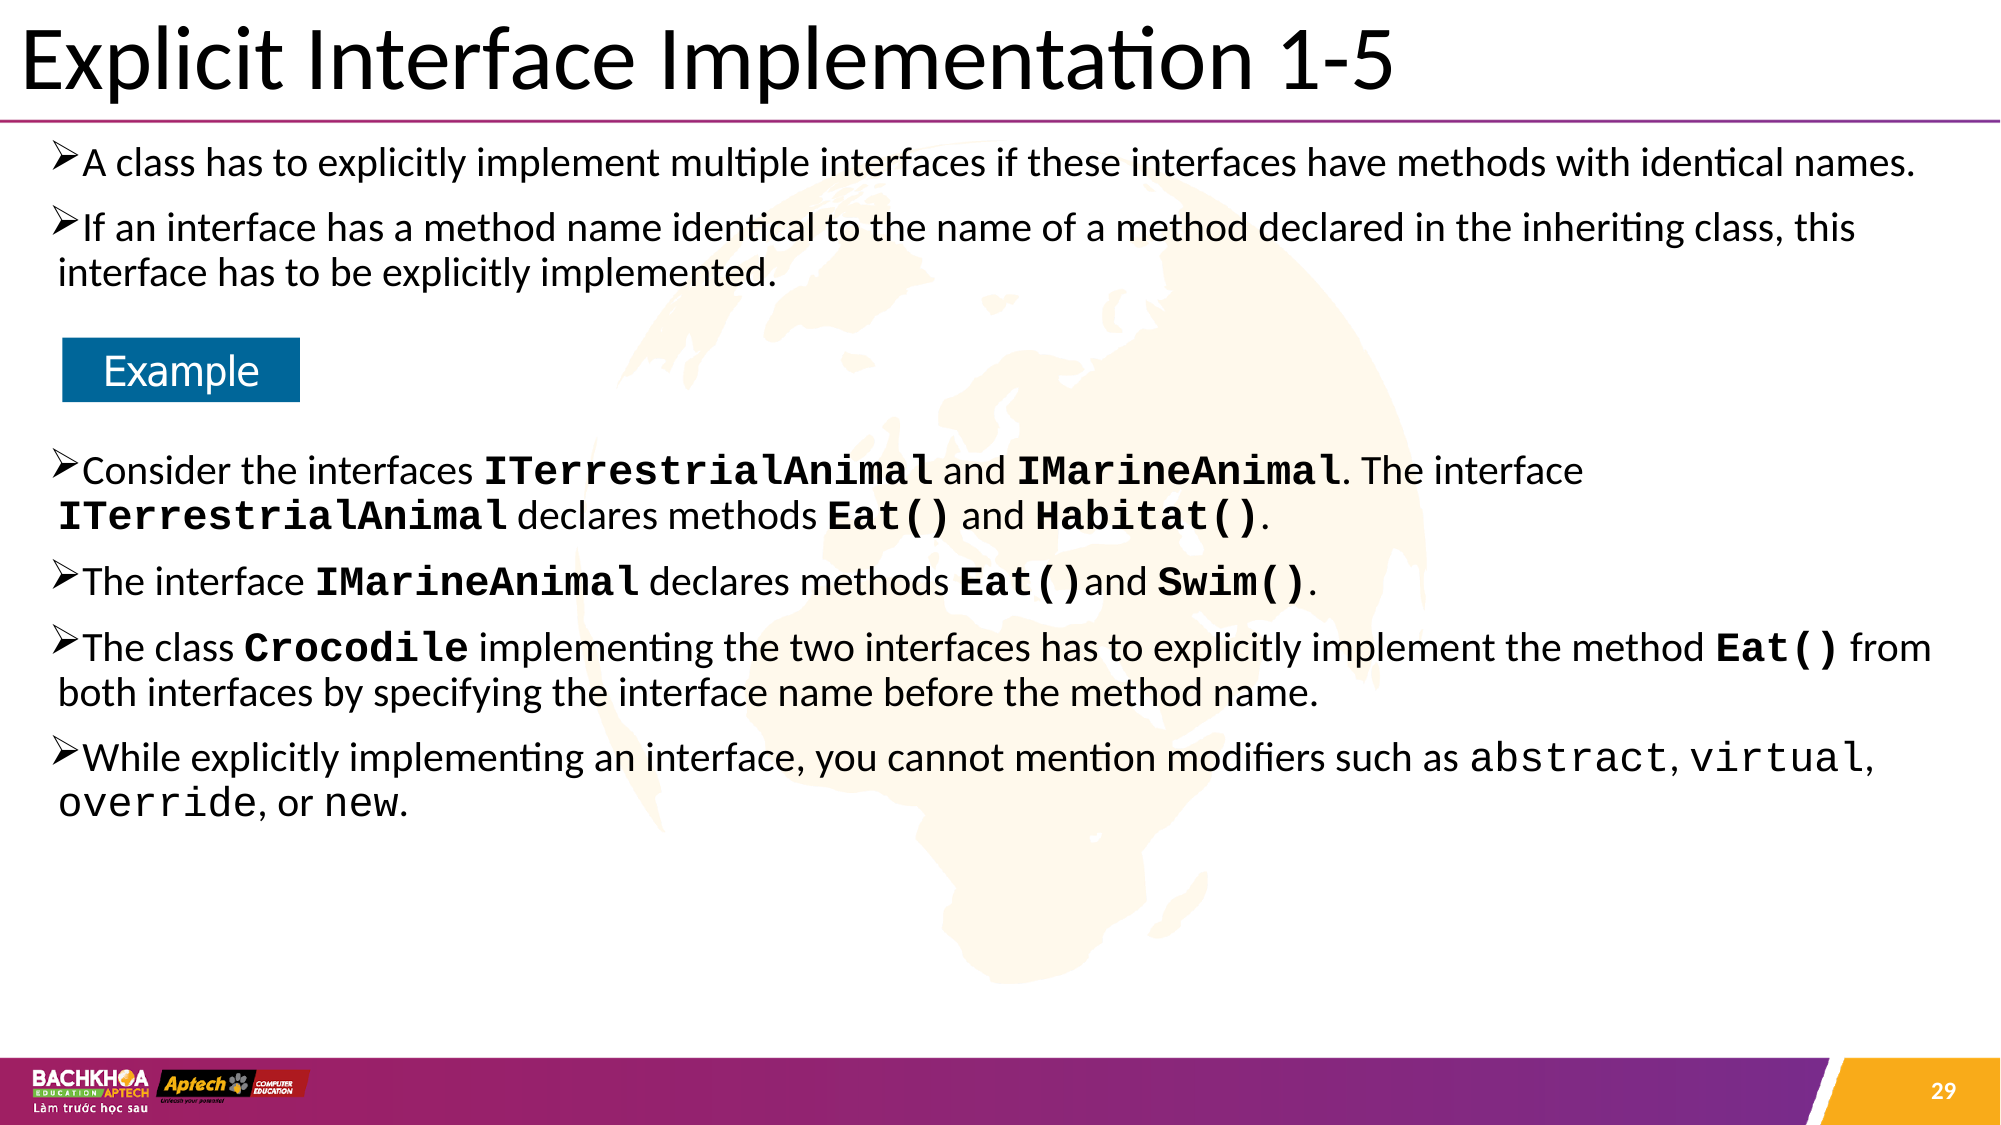

# Explicit Interface Implementation 1-5
A class has to explicitly implement multiple interfaces if these interfaces have methods with identical names.
If an interface has a method name identical to the name of a method declared in the inheriting class, this interface has to be explicitly implemented.

Consider the interfaces ITerrestrialAnimal and IMarineAnimal. The interface ITerrestrialAnimal declares methods Eat() and Habitat().
The interface IMarineAnimal declares methods Eat()and Swim().
The class Crocodile implementing the two interfaces has to explicitly implement the method Eat() from both interfaces by specifying the interface name before the method name.
While explicitly implementing an interface, you cannot mention modifiers such as abstract, virtual, override, or new.

Example
29